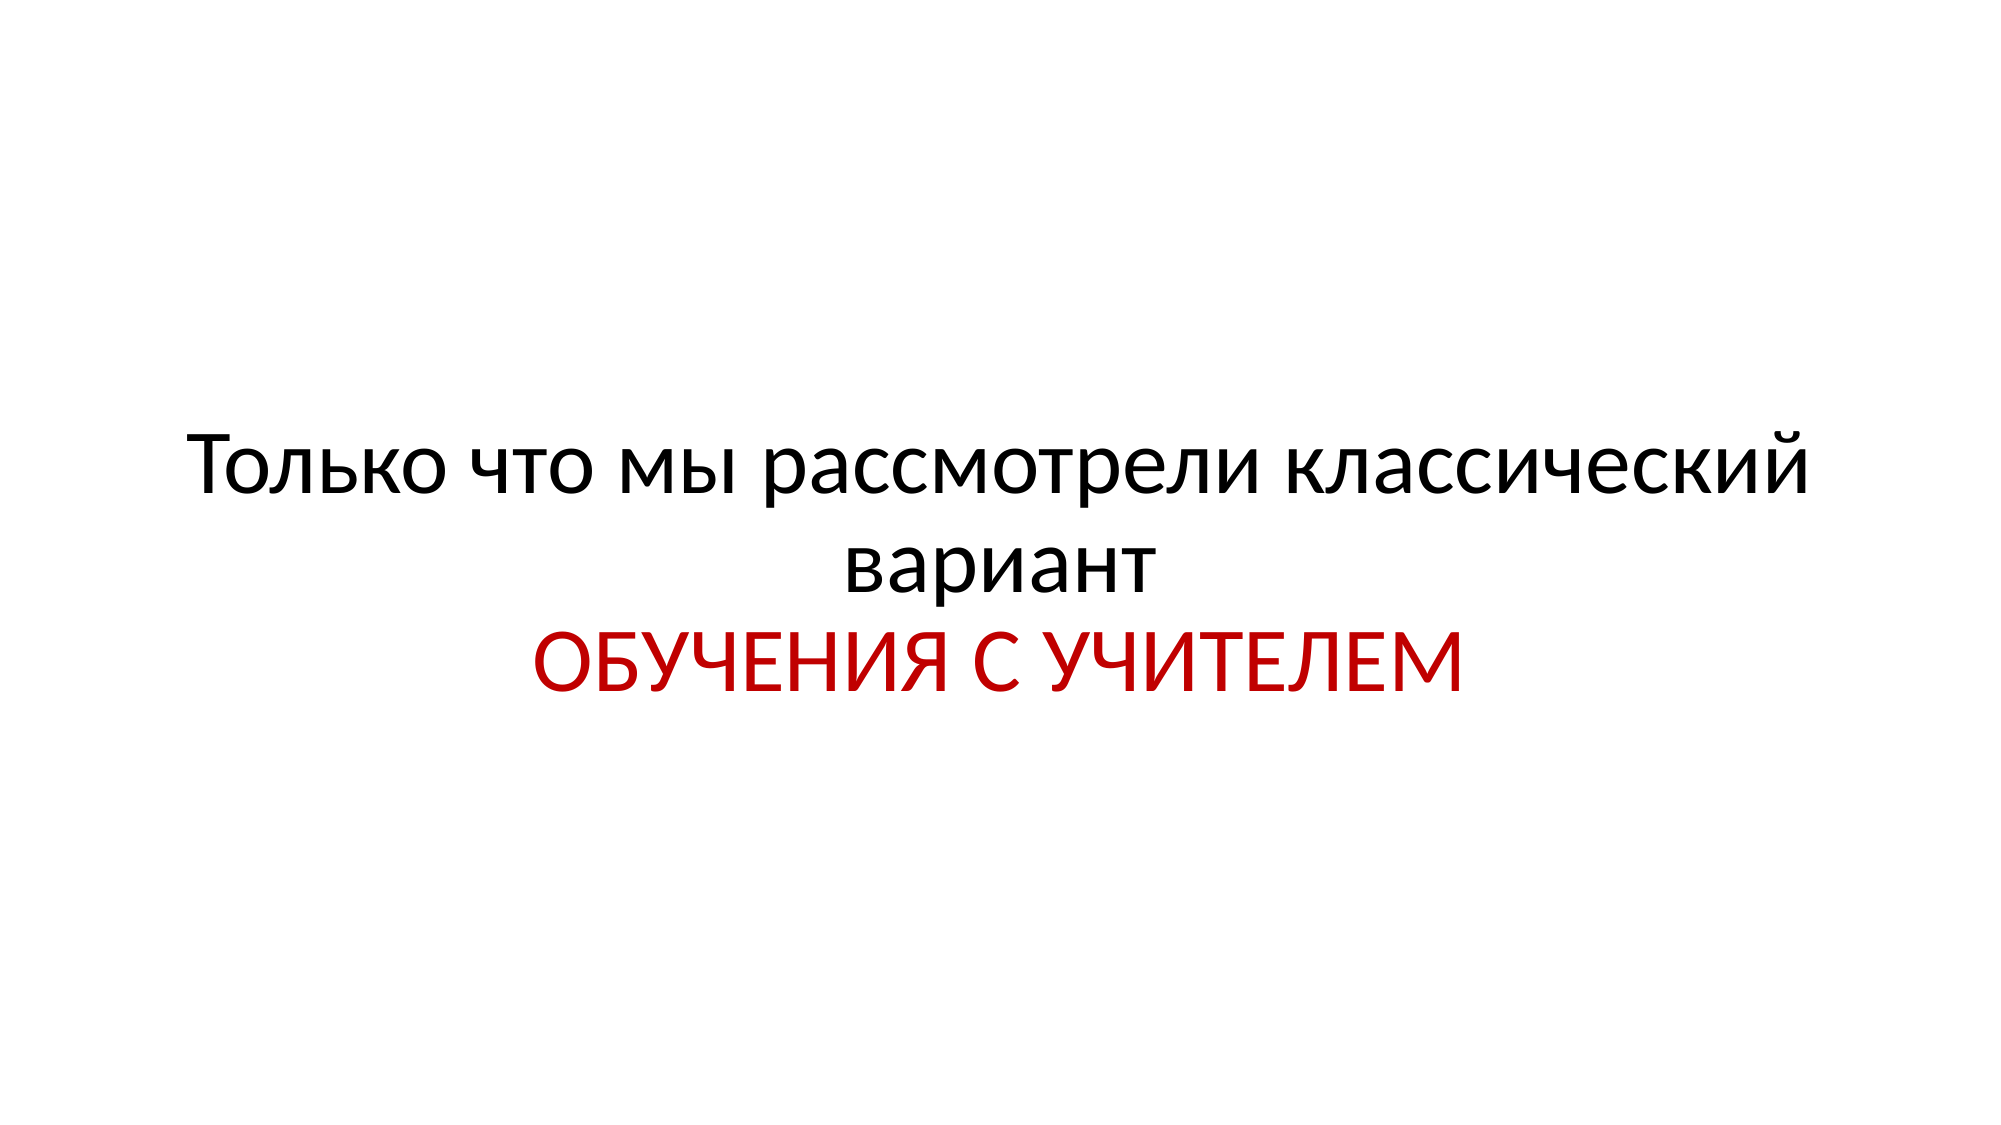

# Только что мы рассмотрели классический вариант ОБУЧЕНИЯ С УЧИТЕЛЕМ